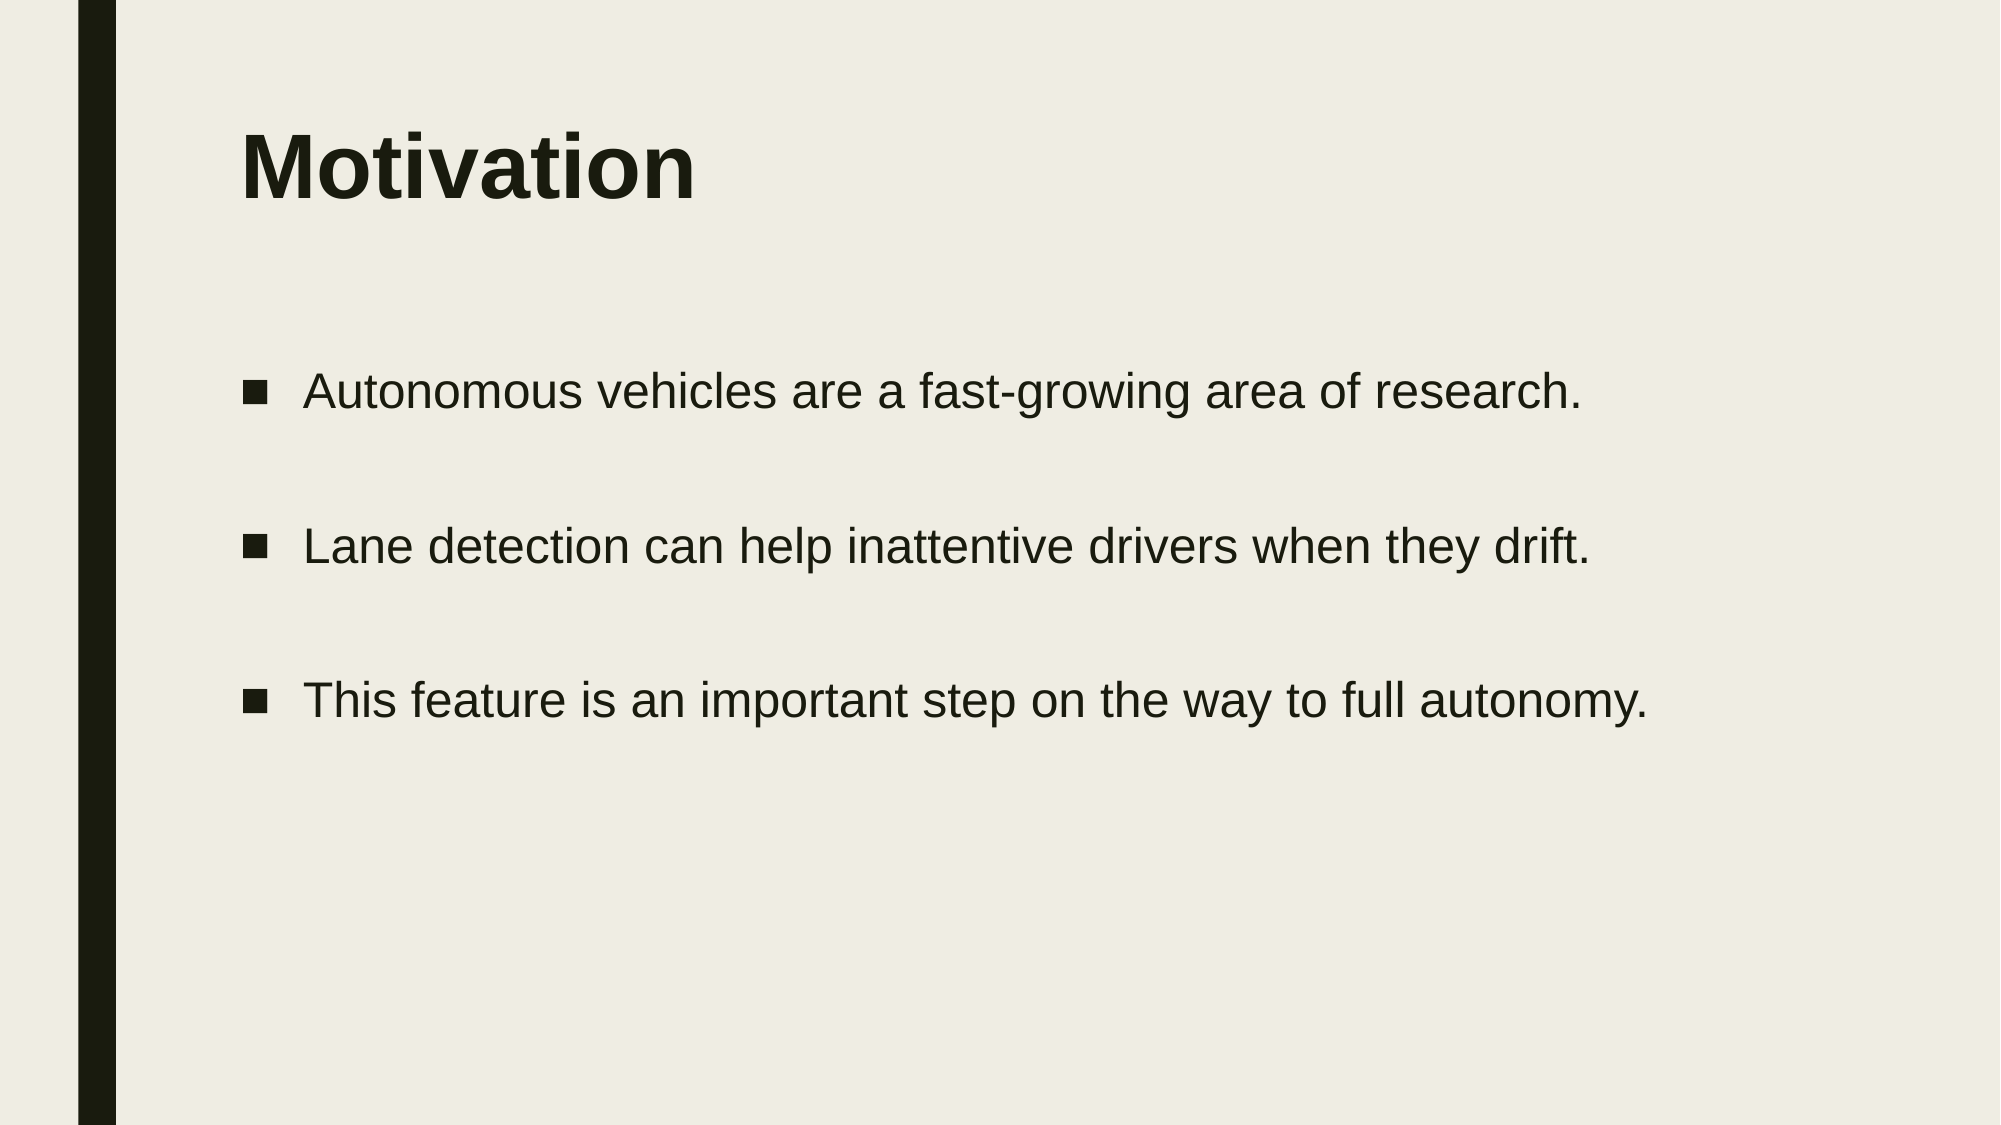

# Motivation
Autonomous vehicles are a fast-growing area of research.

Lane detection can help inattentive drivers when they drift.

This feature is an important step on the way to full autonomy.